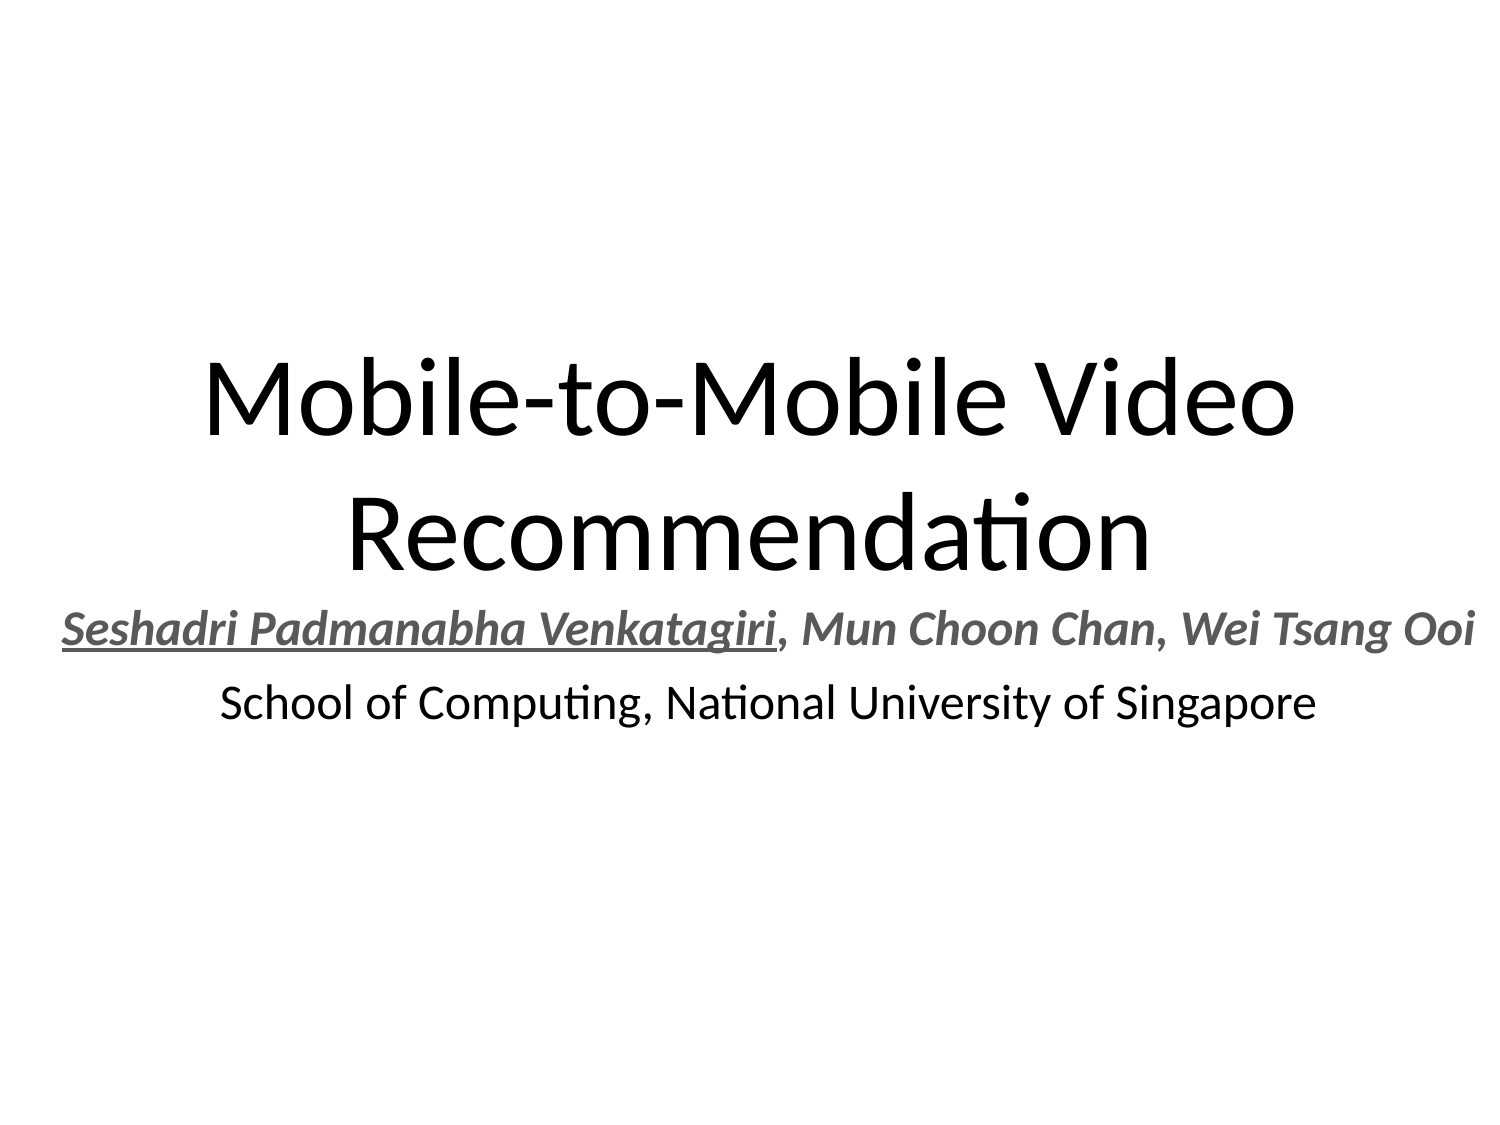

# Mobile-to-Mobile Video Recommendation
Seshadri Padmanabha Venkatagiri, Mun Choon Chan, Wei Tsang Ooi
School of Computing, National University of Singapore